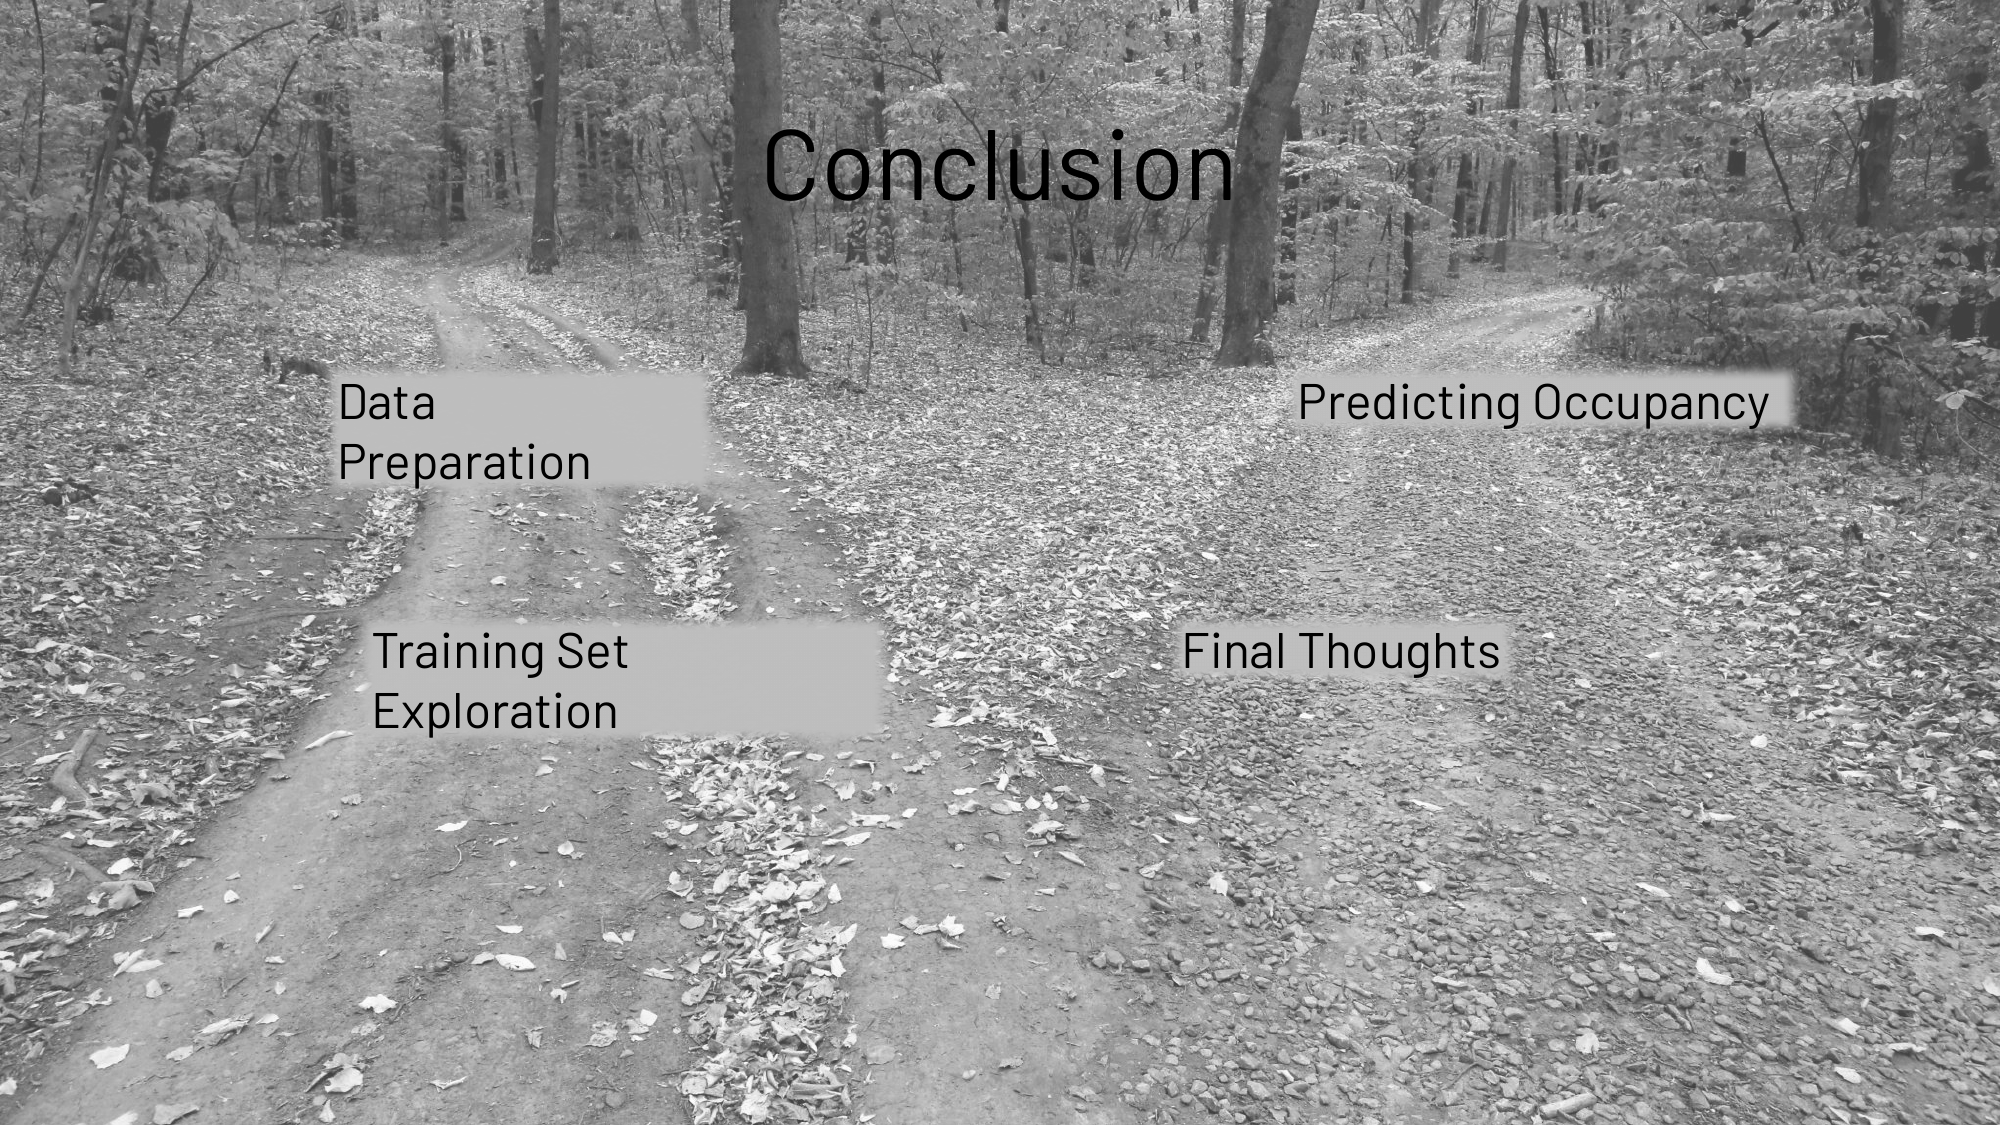

# Conclusion
Data Preparation
Predicting Occupancy
Training Set Exploration
Final Thoughts